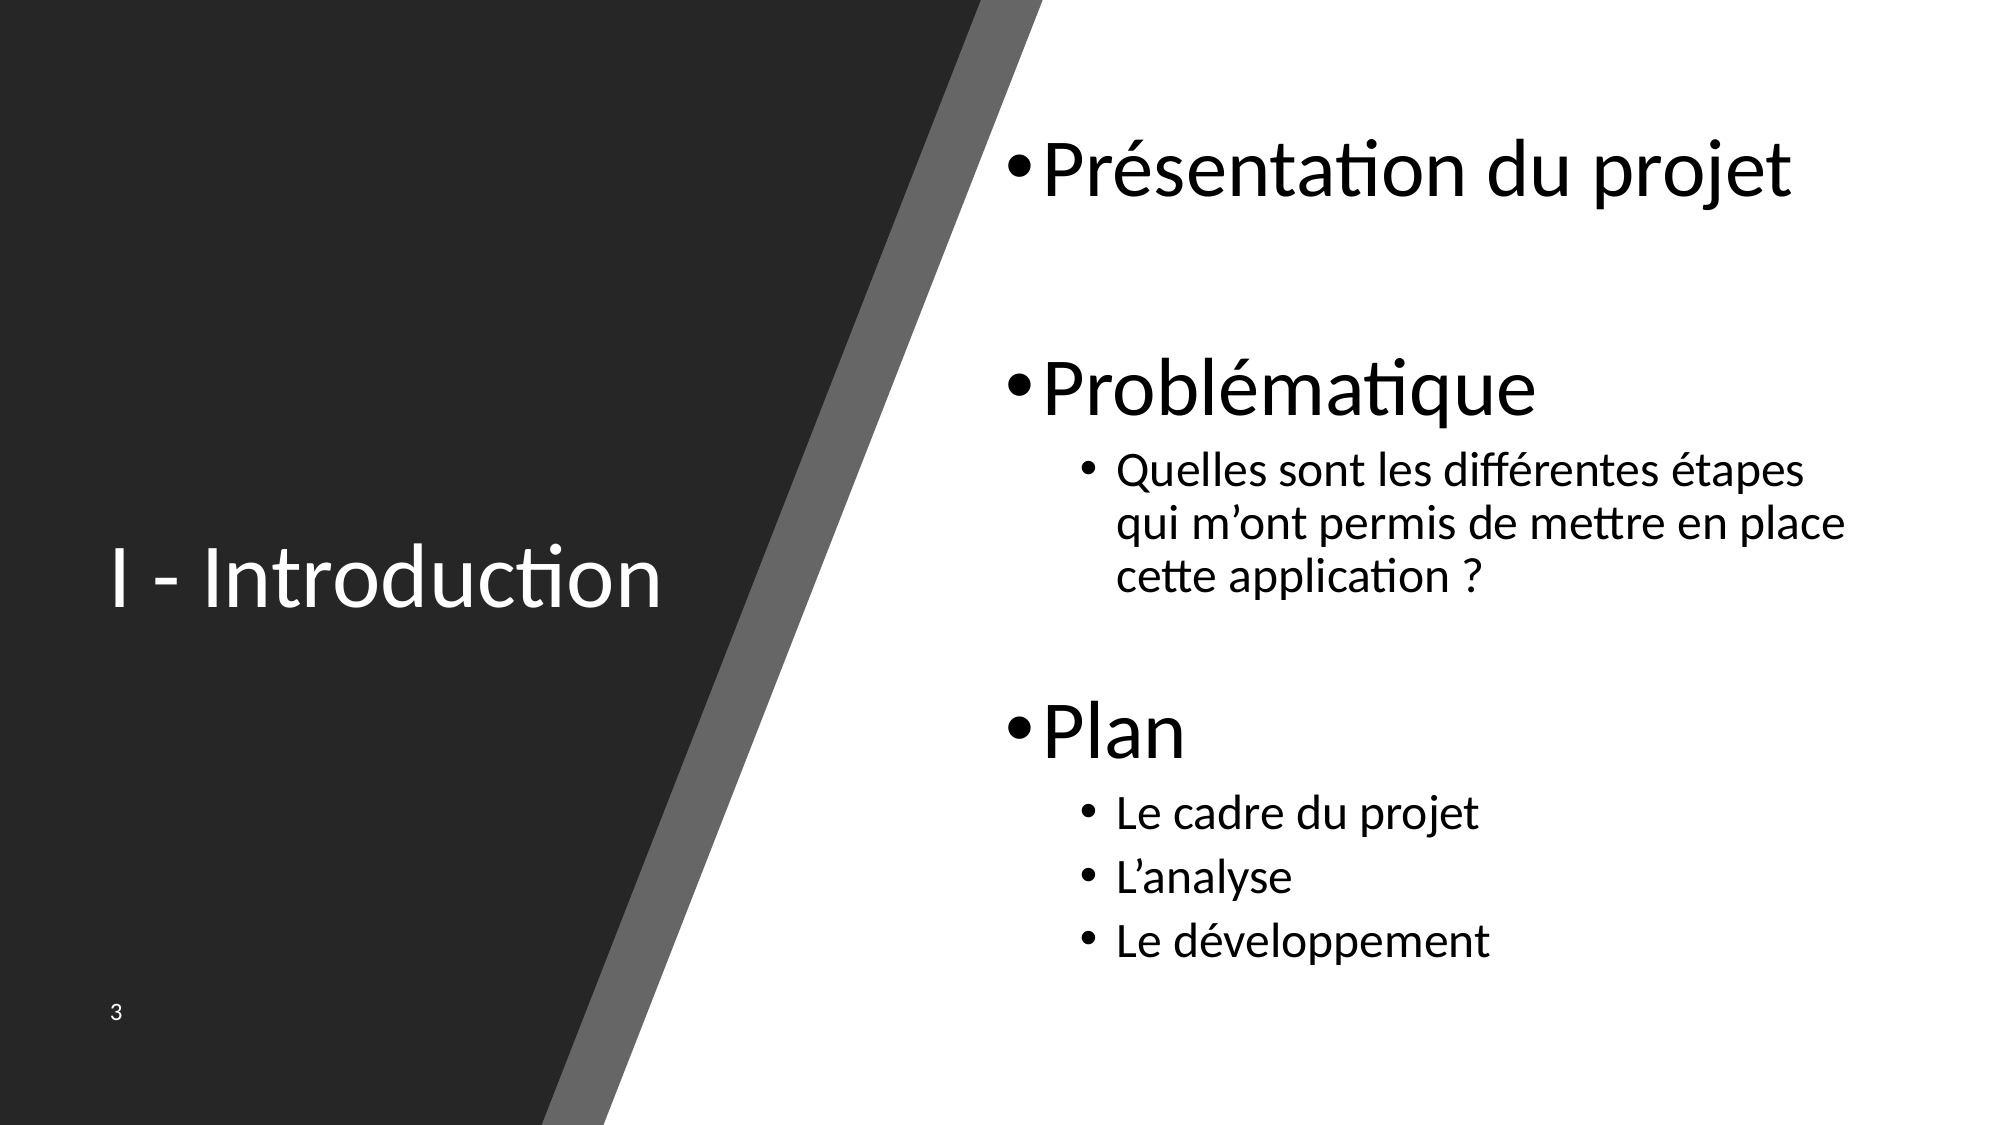

Présentation du projet

Problématique
Quelles sont les différentes étapes qui m’ont permis de mettre en place cette application ?

Plan
Le cadre du projet
L’analyse
Le développement
# I - Introduction
3